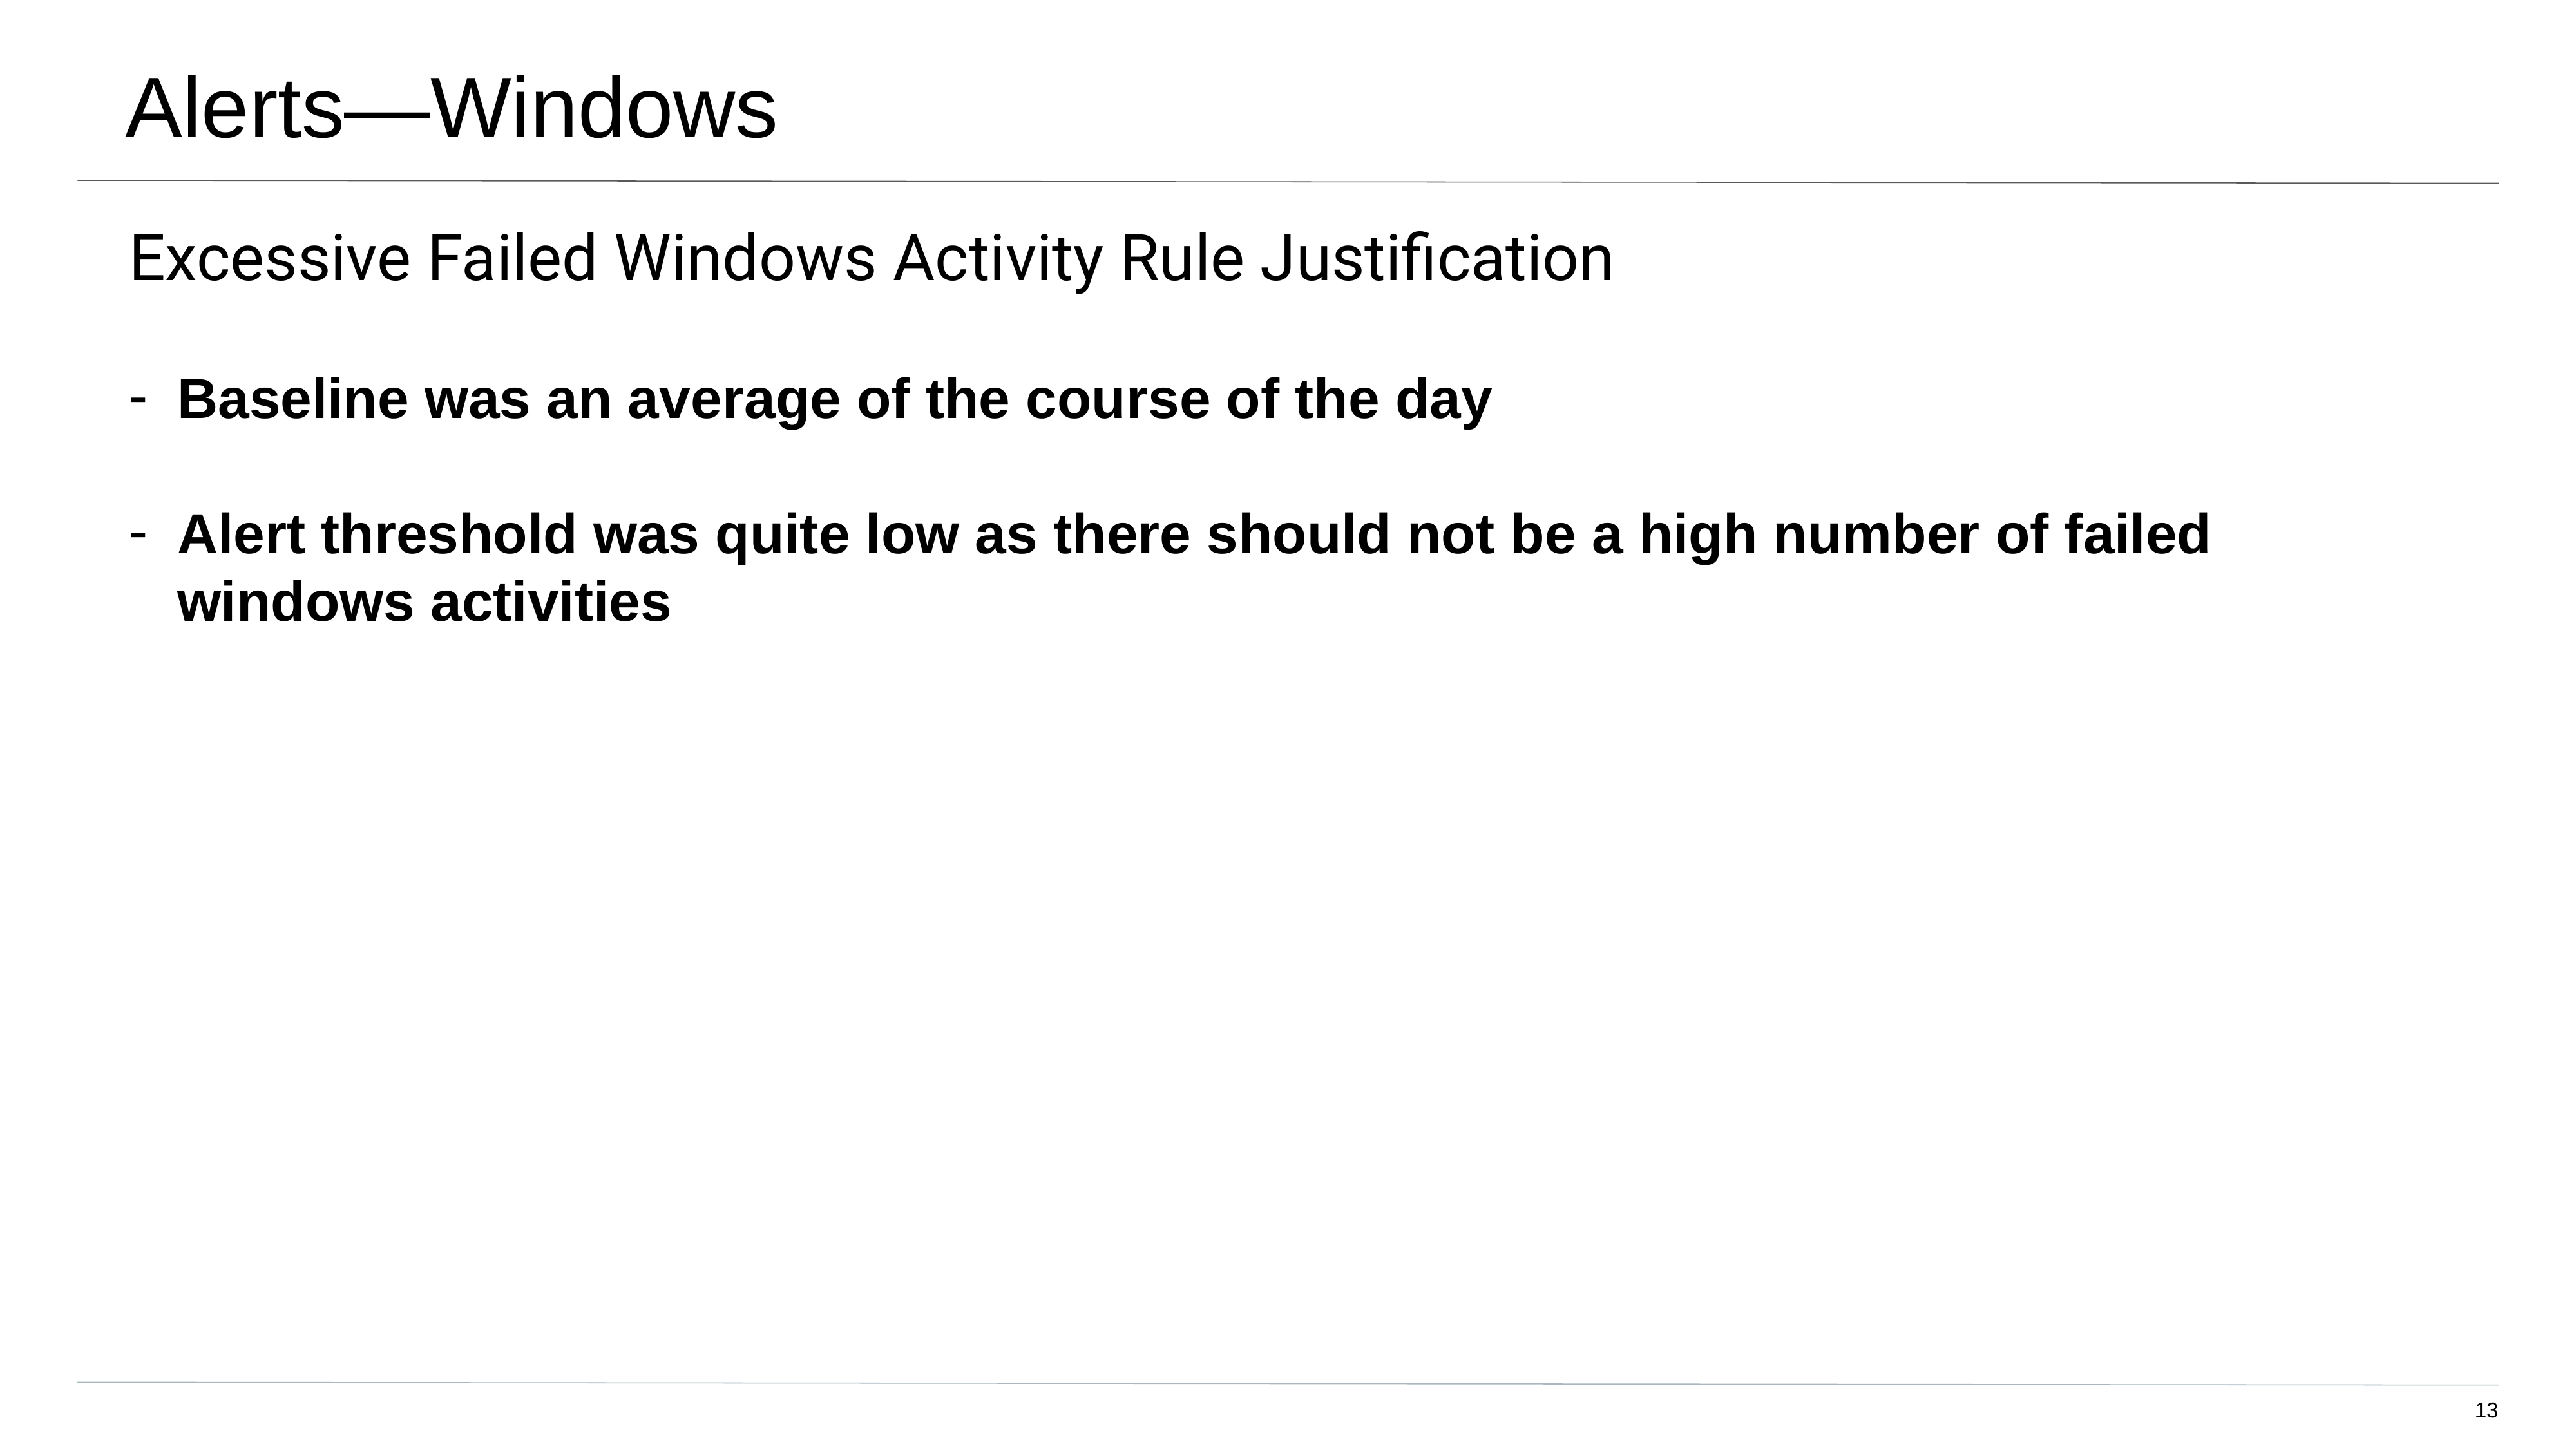

# Alerts—Windows
Excessive Failed Windows Activity Rule Justification
Baseline was an average of the course of the day

Alert threshold was quite low as there should not be a high number of failed windows activities

13